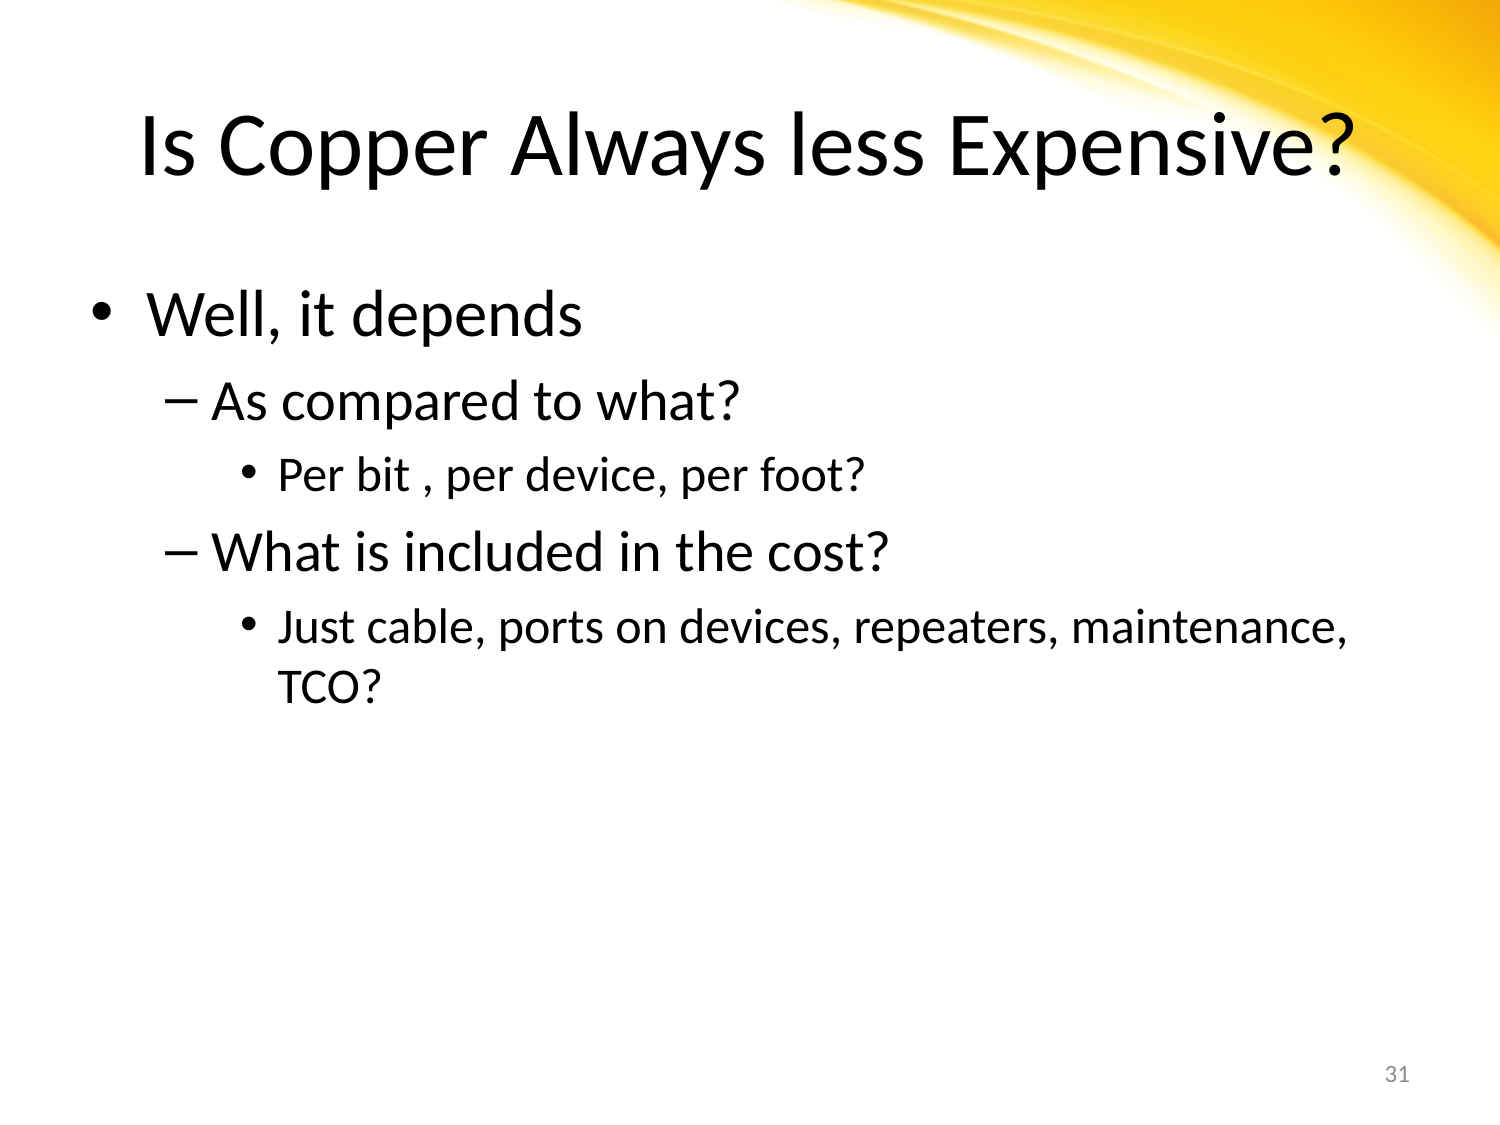

# Is Copper Always less Expensive?
Well, it depends
As compared to what?
Per bit , per device, per foot?
What is included in the cost?
Just cable, ports on devices, repeaters, maintenance, TCO?

31